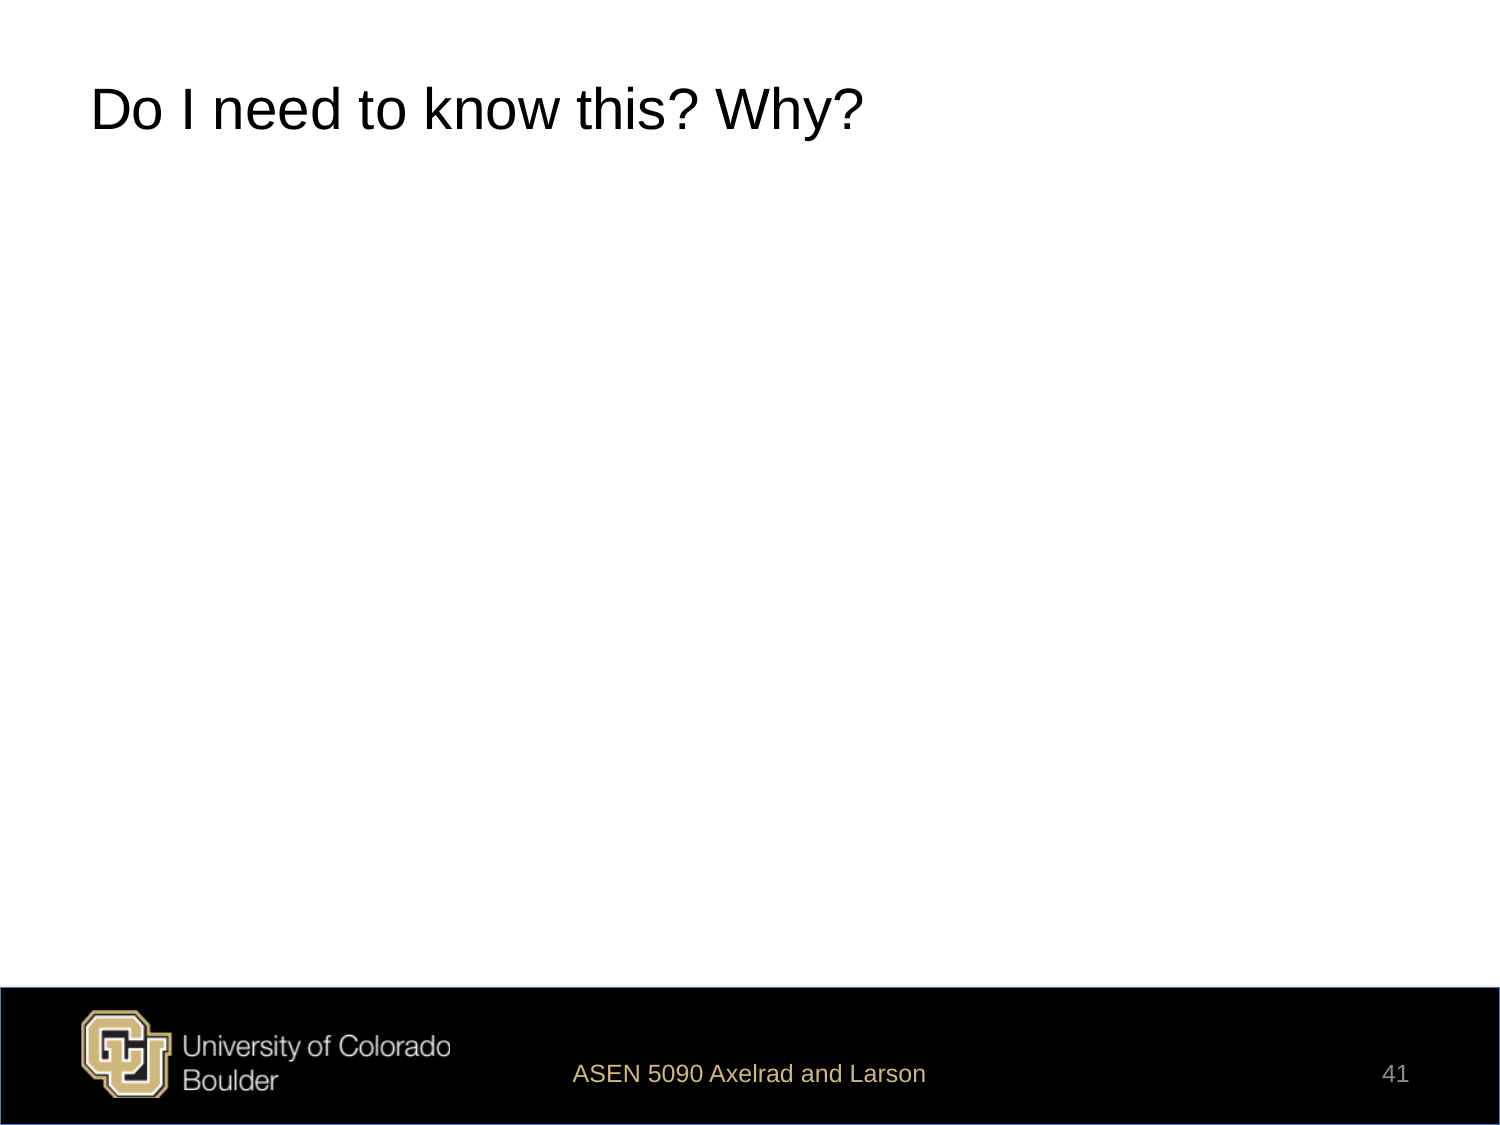

# Do I need to know this? Why?
ASEN 5090 Axelrad and Larson
41